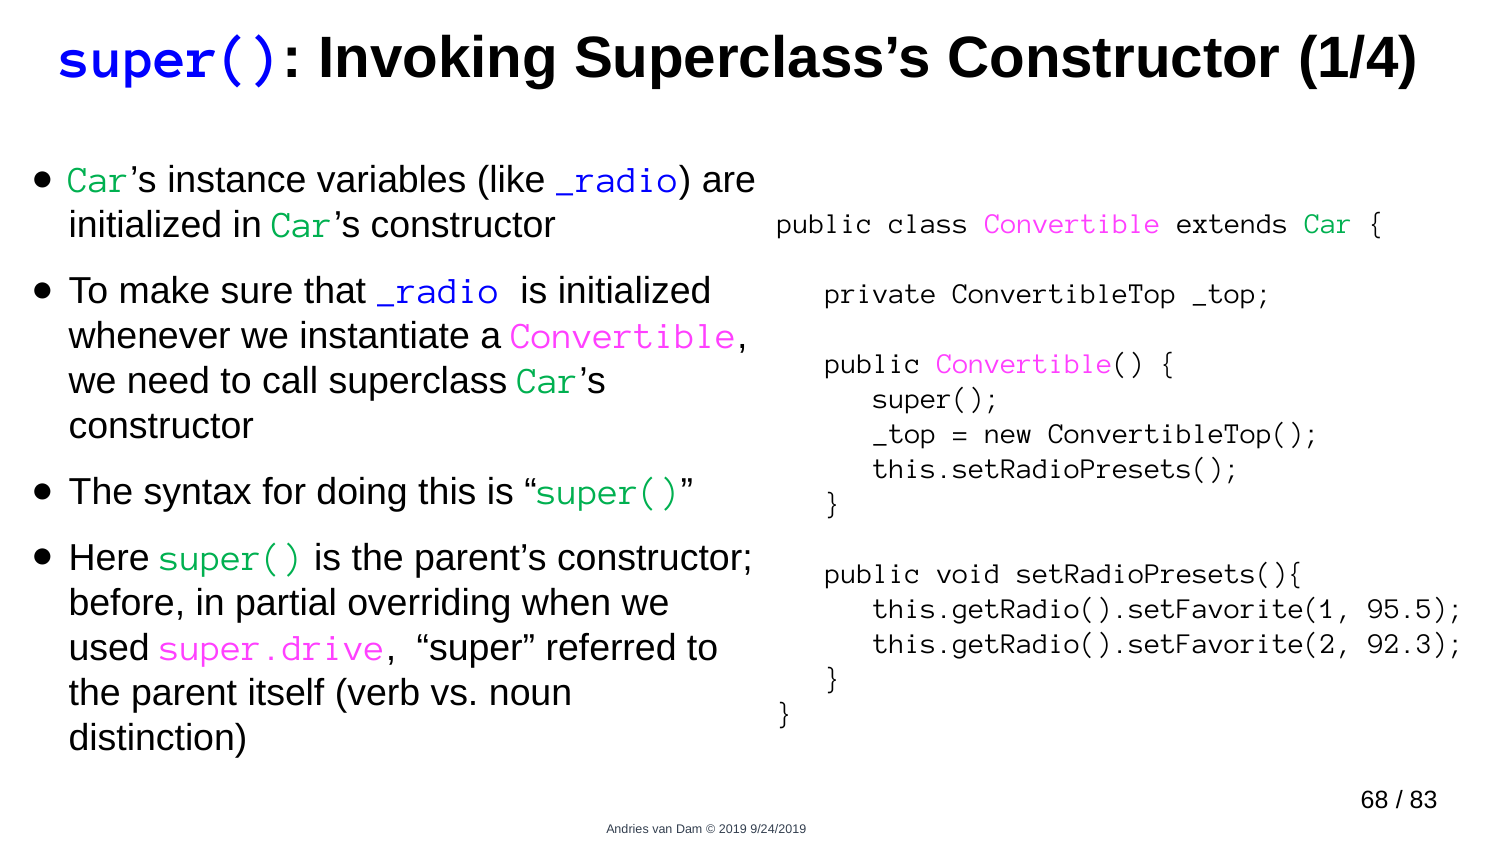

# super(): Invoking Superclass’s Constructor (1/4)
Car’s instance variables (like _radio) are initialized in Car’s constructor
To make sure that _radio is initialized whenever we instantiate a Convertible, we need to call superclass Car’s constructor
The syntax for doing this is “super()”
Here super() is the parent’s constructor; before, in partial overriding when we used super.drive, “super” referred to the parent itself (verb vs. noun distinction)
public class Convertible extends Car {

   private ConvertibleTop _top;

   public Convertible() {
      super();
      _top = new ConvertibleTop();
      this.setRadioPresets();
   }

   public void setRadioPresets(){
      this.getRadio().setFavorite(1, 95.5);
      this.getRadio().setFavorite(2, 92.3);
   }
}